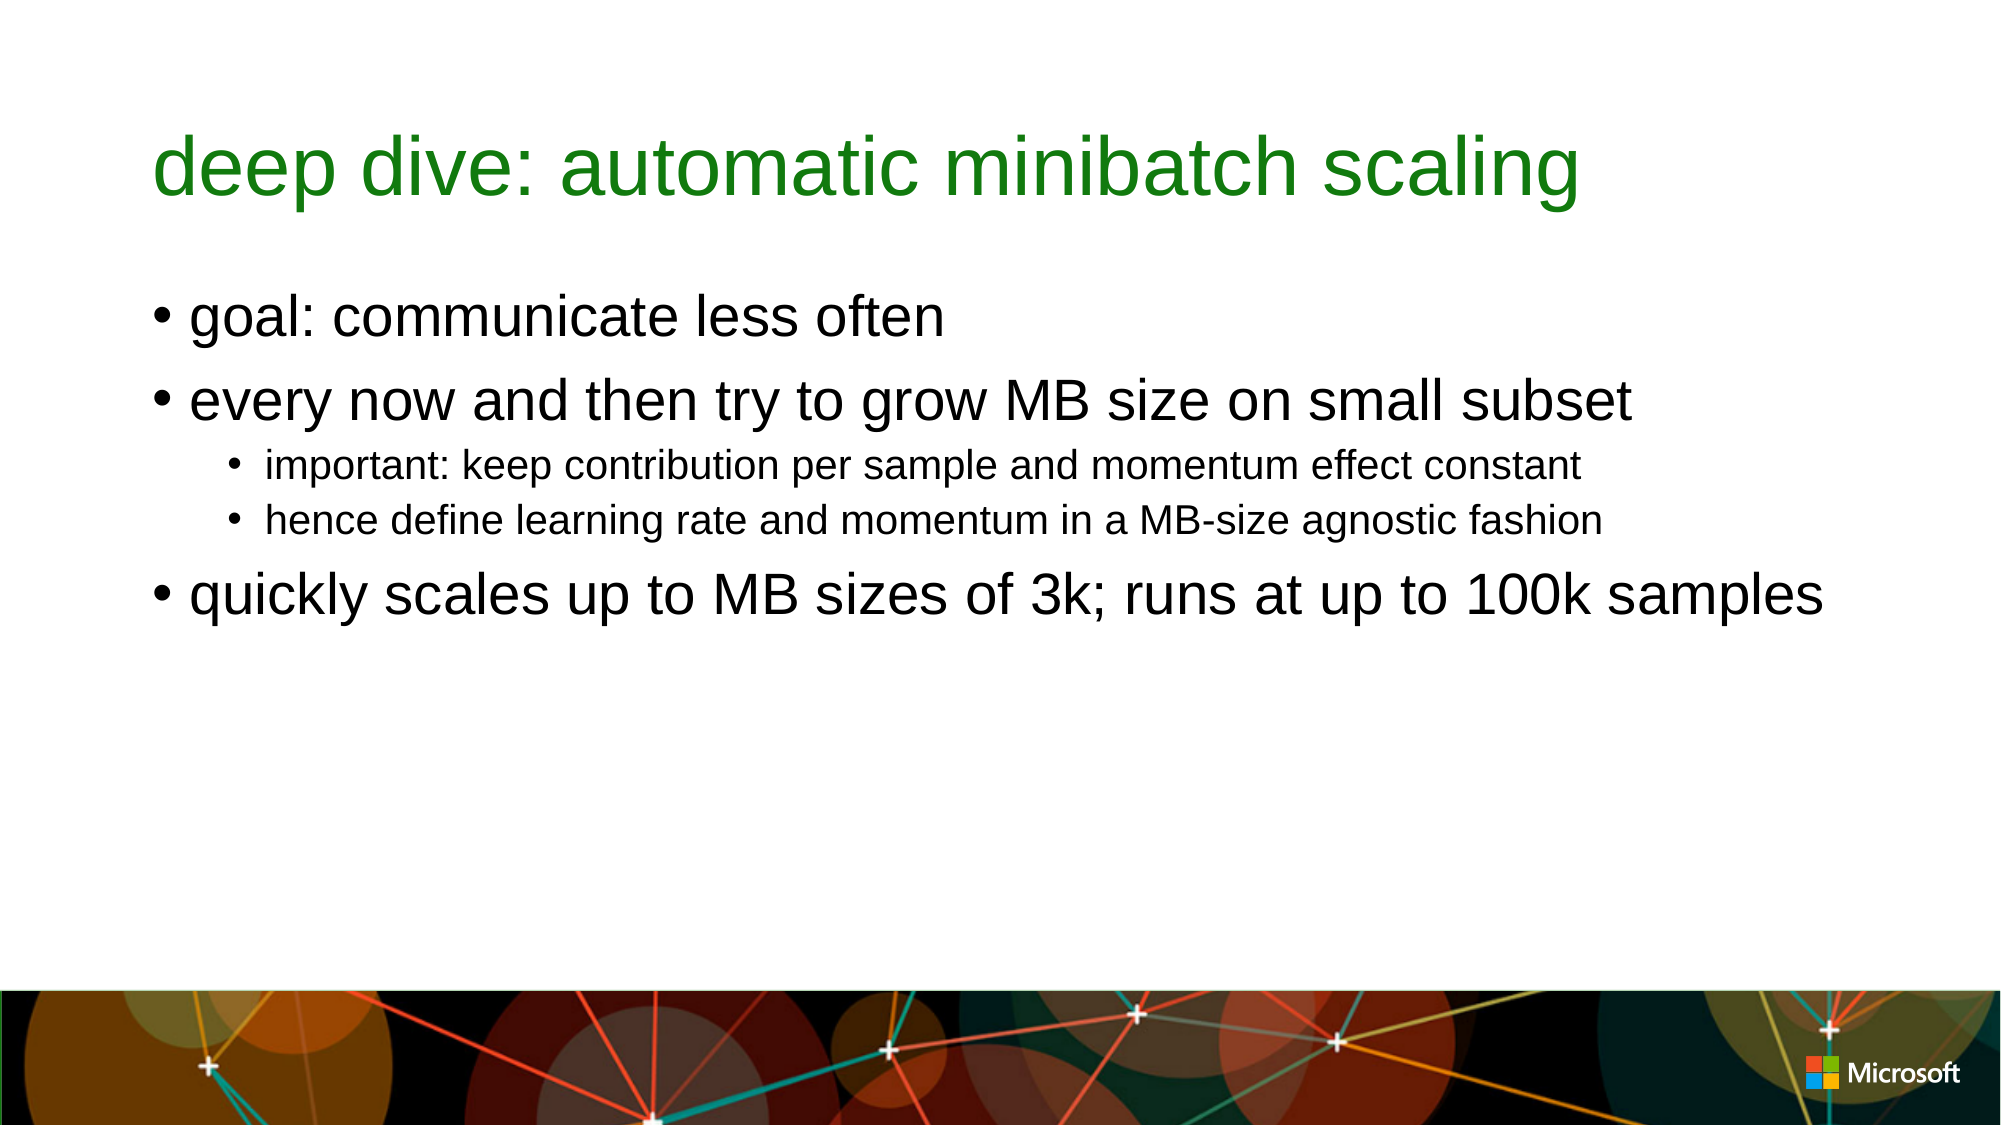

# deep dive: automatic minibatch scaling
goal: communicate less often
every now and then try to grow MB size on small subset
important: keep contribution per sample and momentum effect constant
hence define learning rate and momentum in a MB-size agnostic fashion
quickly scales up to MB sizes of 3k; runs at up to 100k samples